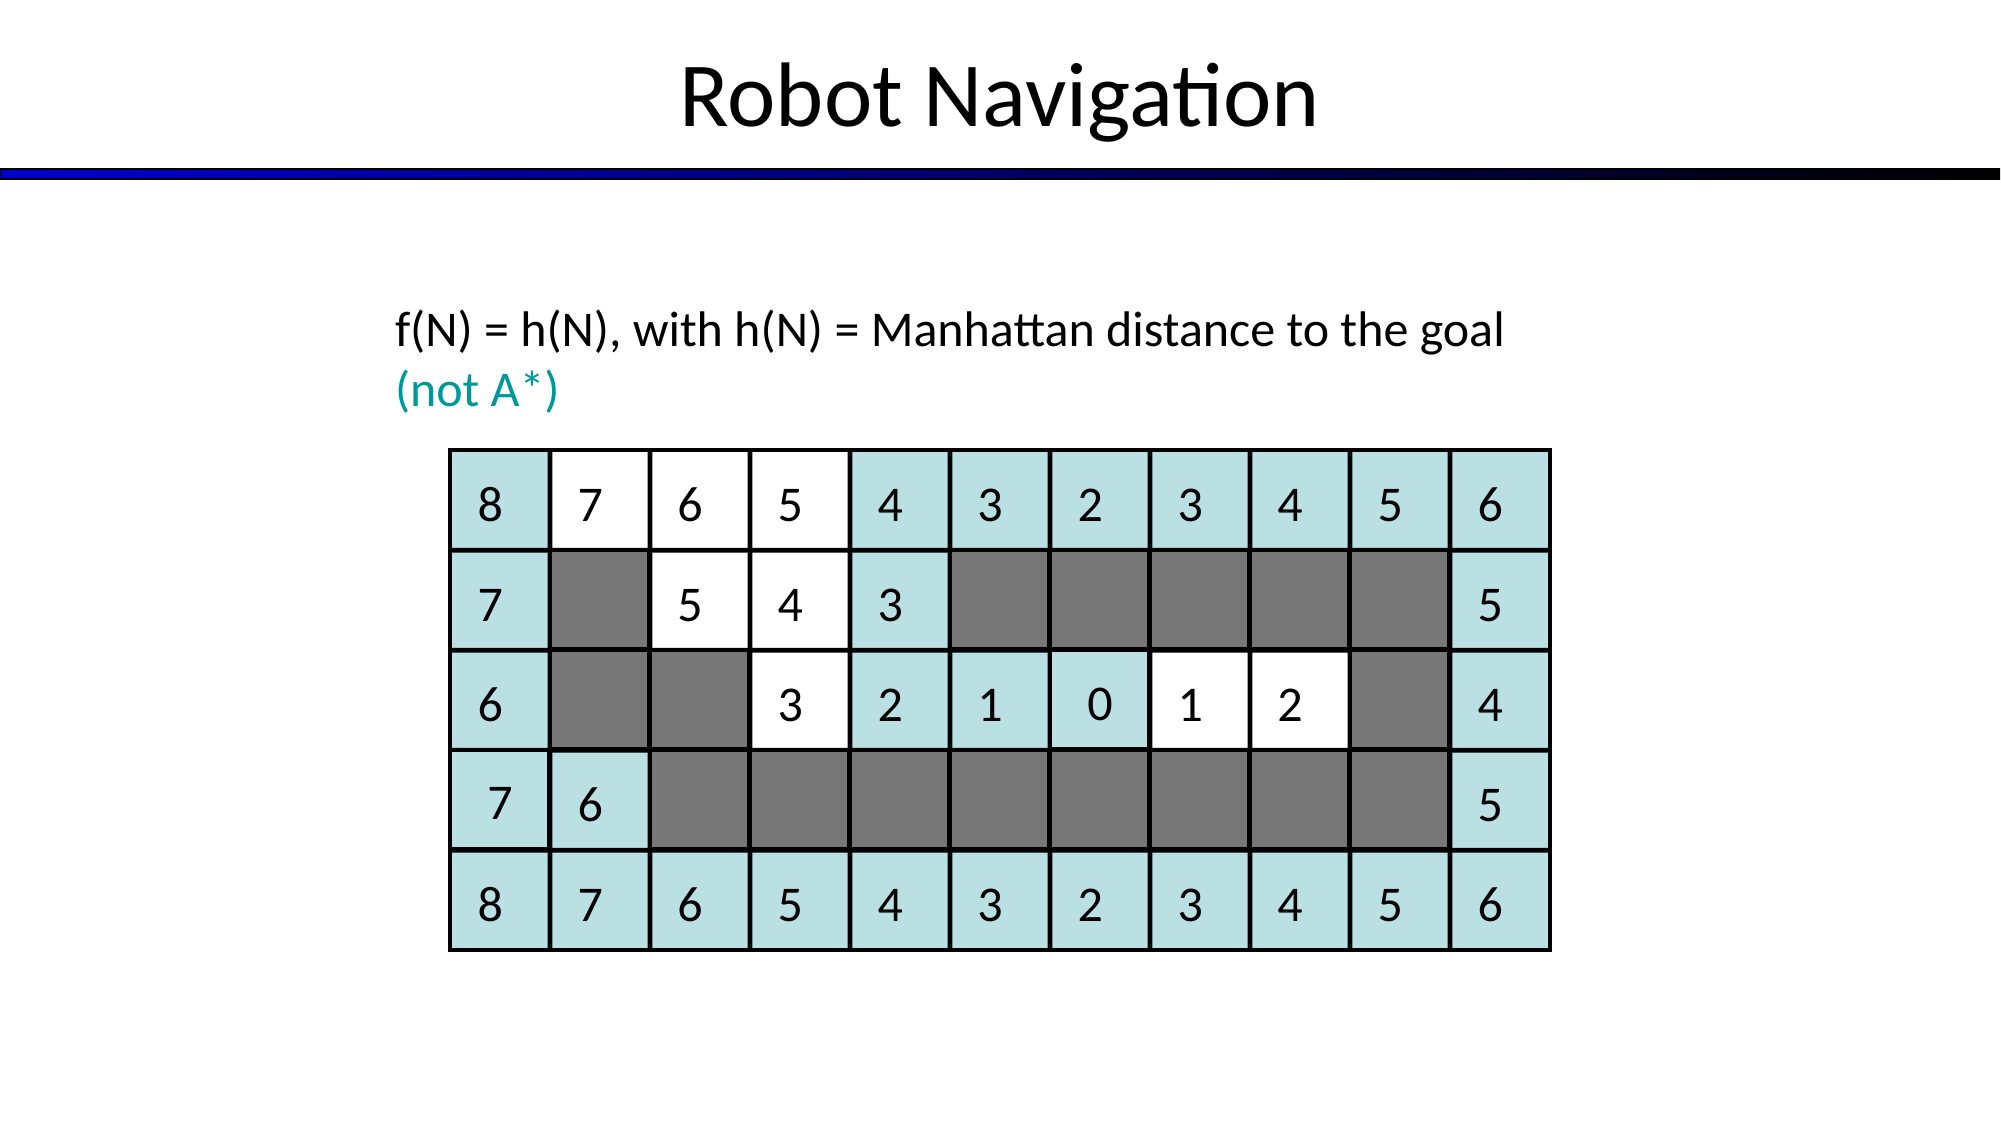

Robot Navigation
f(N) = h(N), with h(N) = Manhattan distance to the goal
(not A*)

8
7
6
5
4
3
2
3
4
5
6

7
5
4
3
5

0

6
3
2
1
0
1
2
4
7

7
6
5

8
7
6
5
4
3
2
3
4
5
6